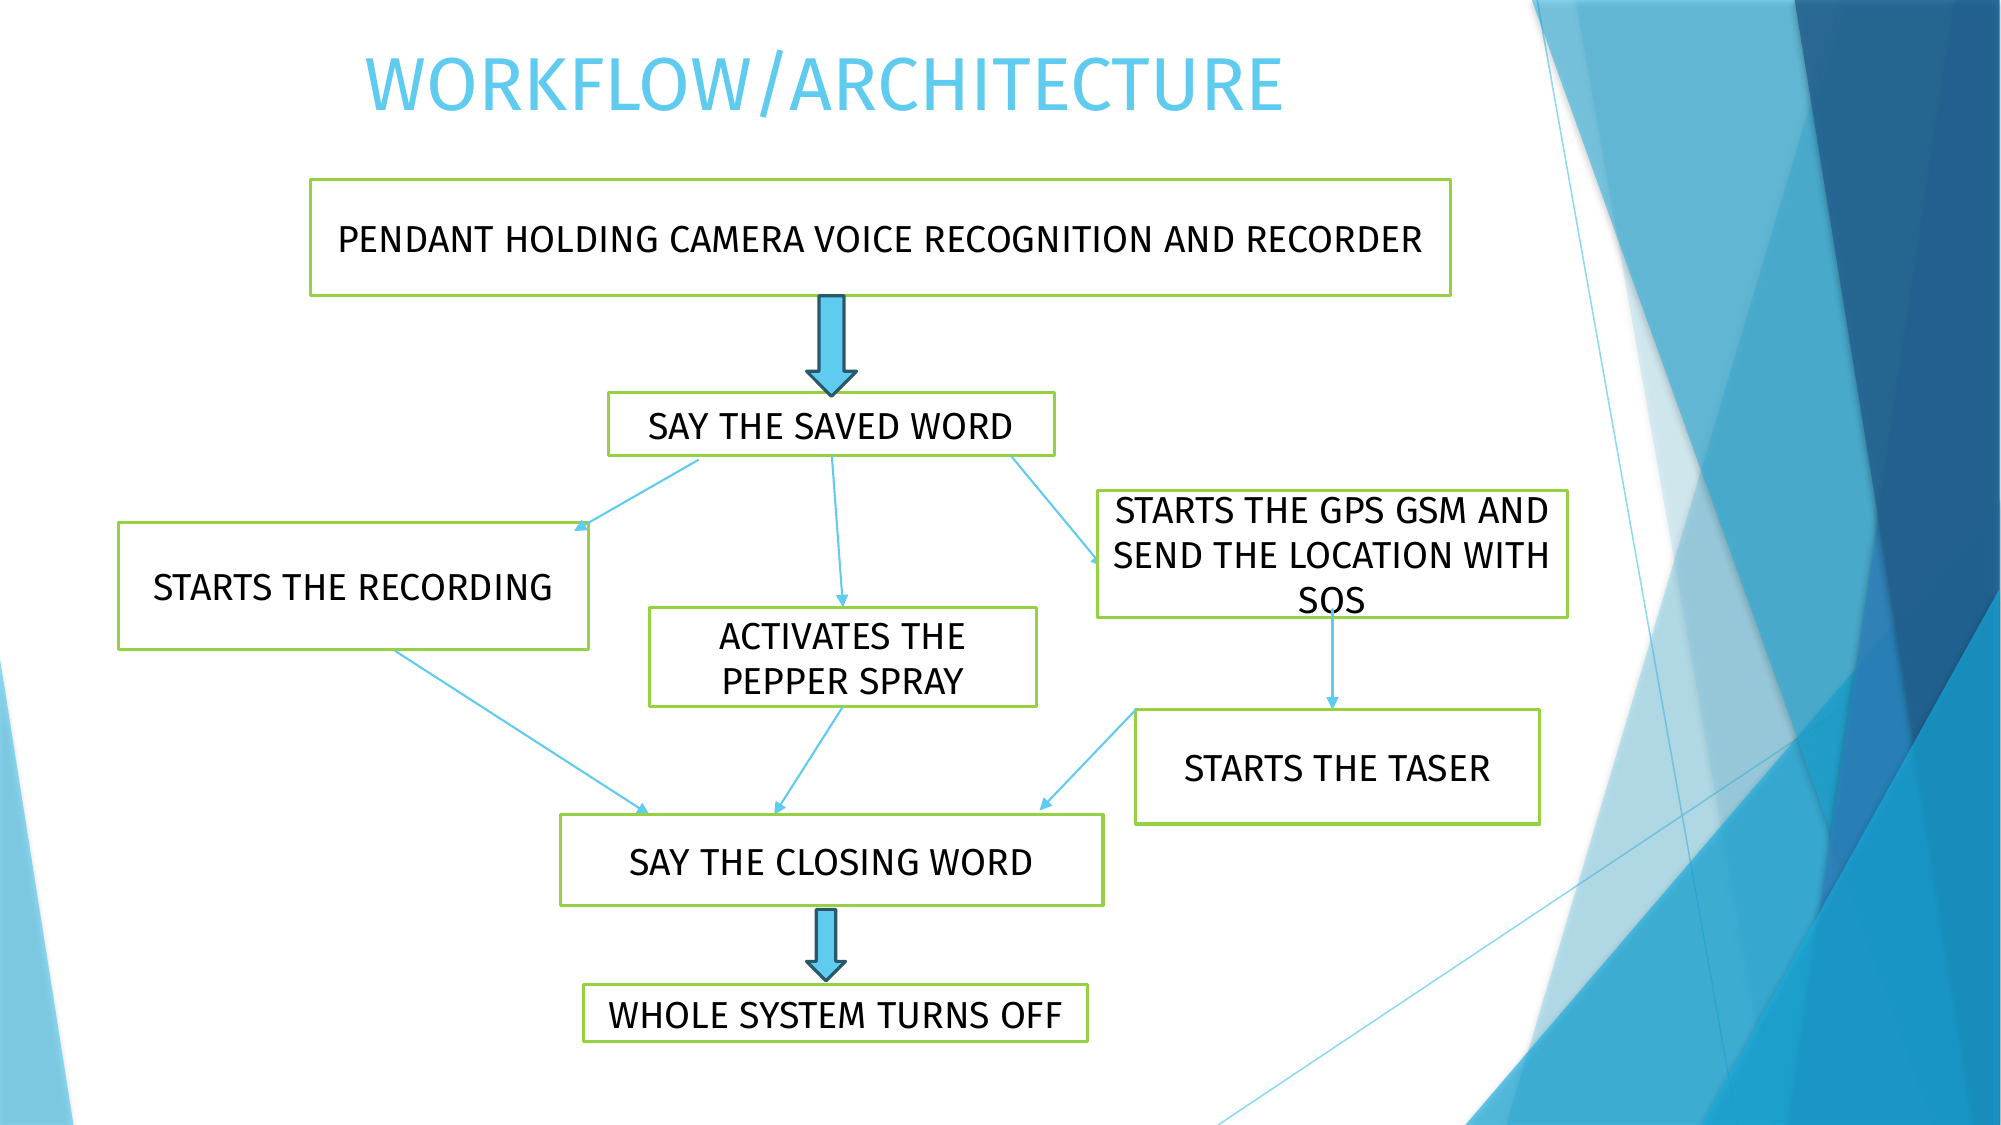

# WORKFLOW/ARCHITECTURE
PENDANT HOLDING CAMERA VOICE RECOGNITION AND RECORDER

SAY THE SAVED WORD
STARTS THE GPS GSM AND SEND THE LOCATION WITH SOS
STARTS THE RECORDING
ACTIVATES THE PEPPER SPRAY
STARTS THE TASER
SAY THE CLOSING WORD

WHOLE SYSTEM TURNS OFF